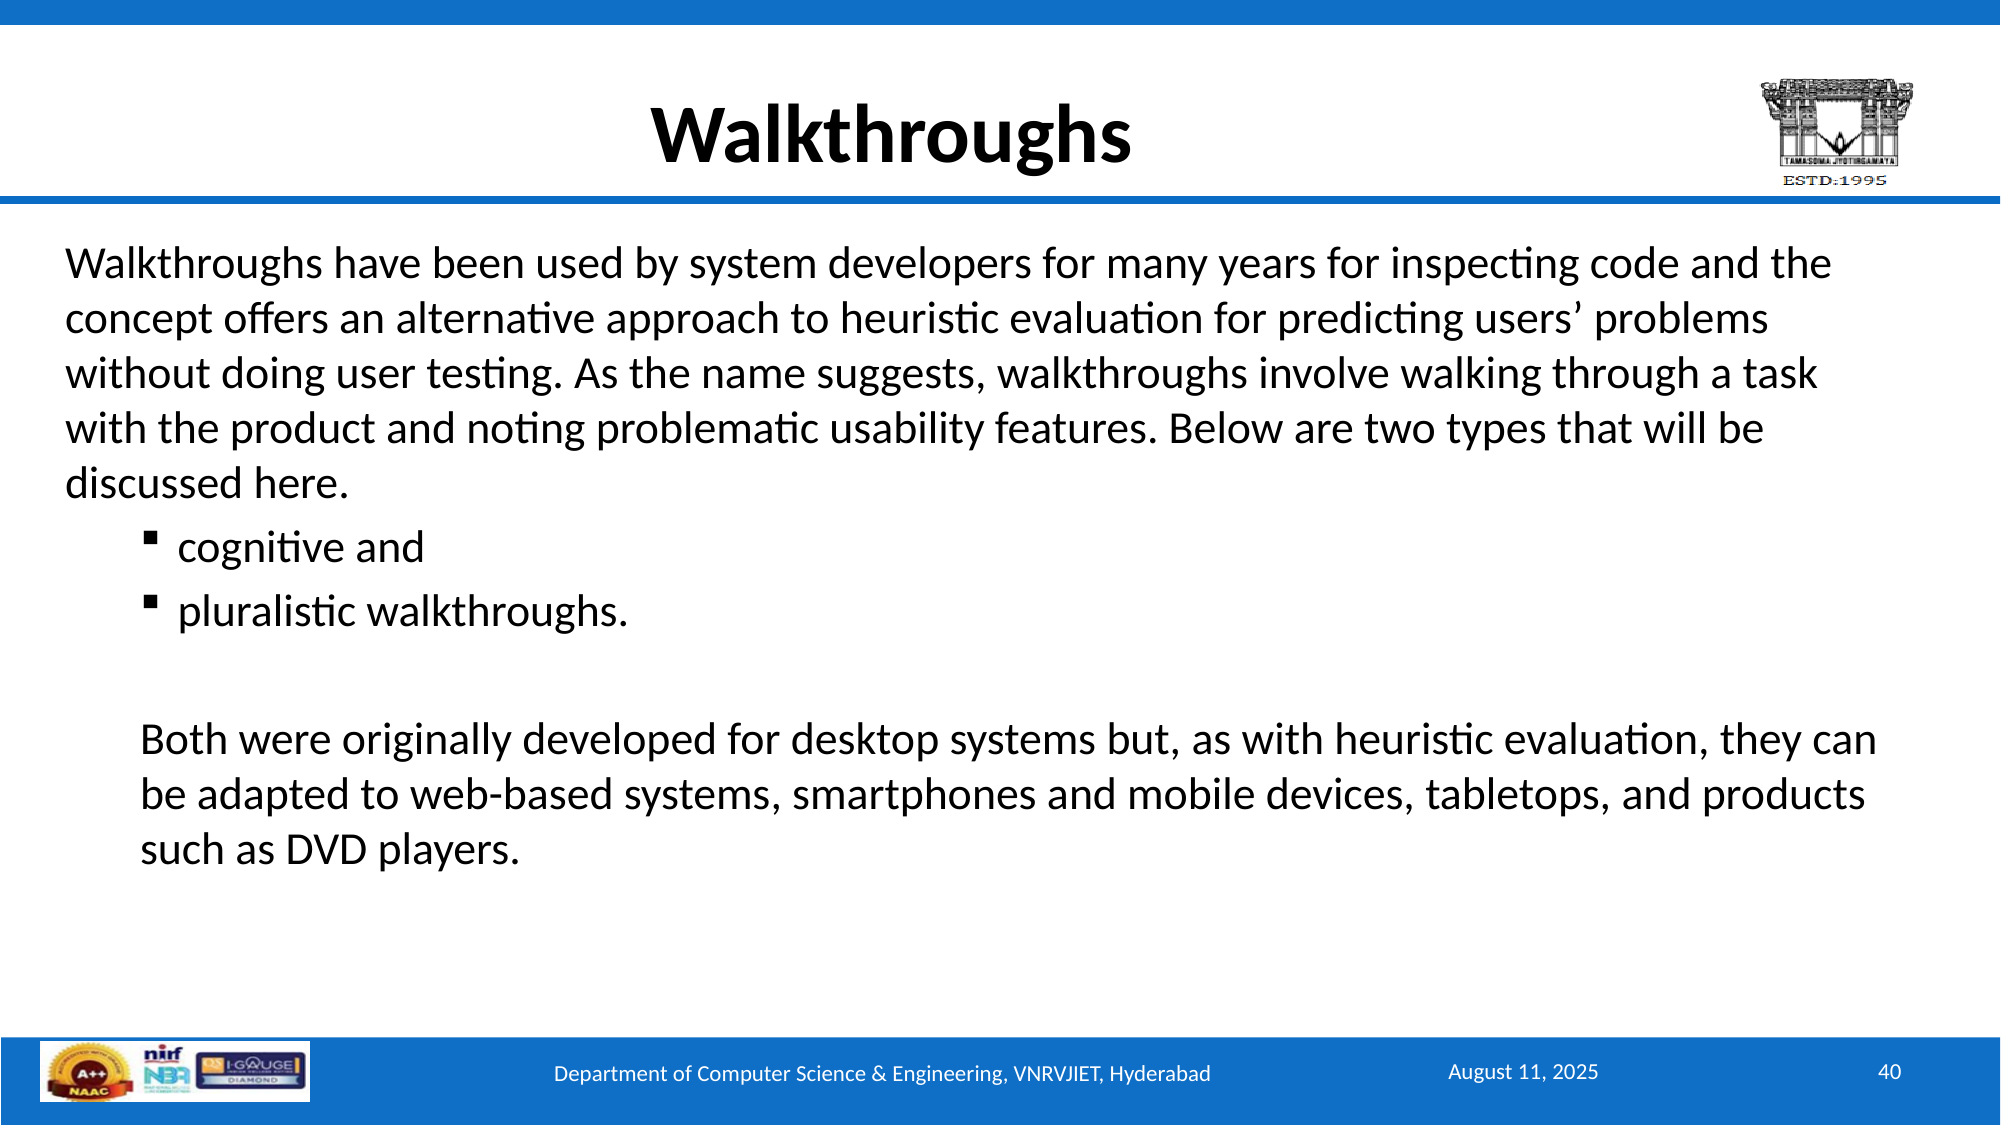

# Walkthroughs
Walkthroughs have been used by system developers for many years for inspecting code and the concept offers an alternative approach to heuristic evaluation for predicting users’ problems without doing user testing. As the name suggests, walkthroughs involve walking through a task with the product and noting problematic usability features. Below are two types that will be discussed here.
cognitive and
pluralistic walkthroughs.

Both were originally developed for desktop systems but, as with heuristic evaluation, they can be adapted to web-based systems, smartphones and mobile devices, tabletops, and products such as DVD players.
August 11, 2025
40
Department of Computer Science & Engineering, VNRVJIET, Hyderabad